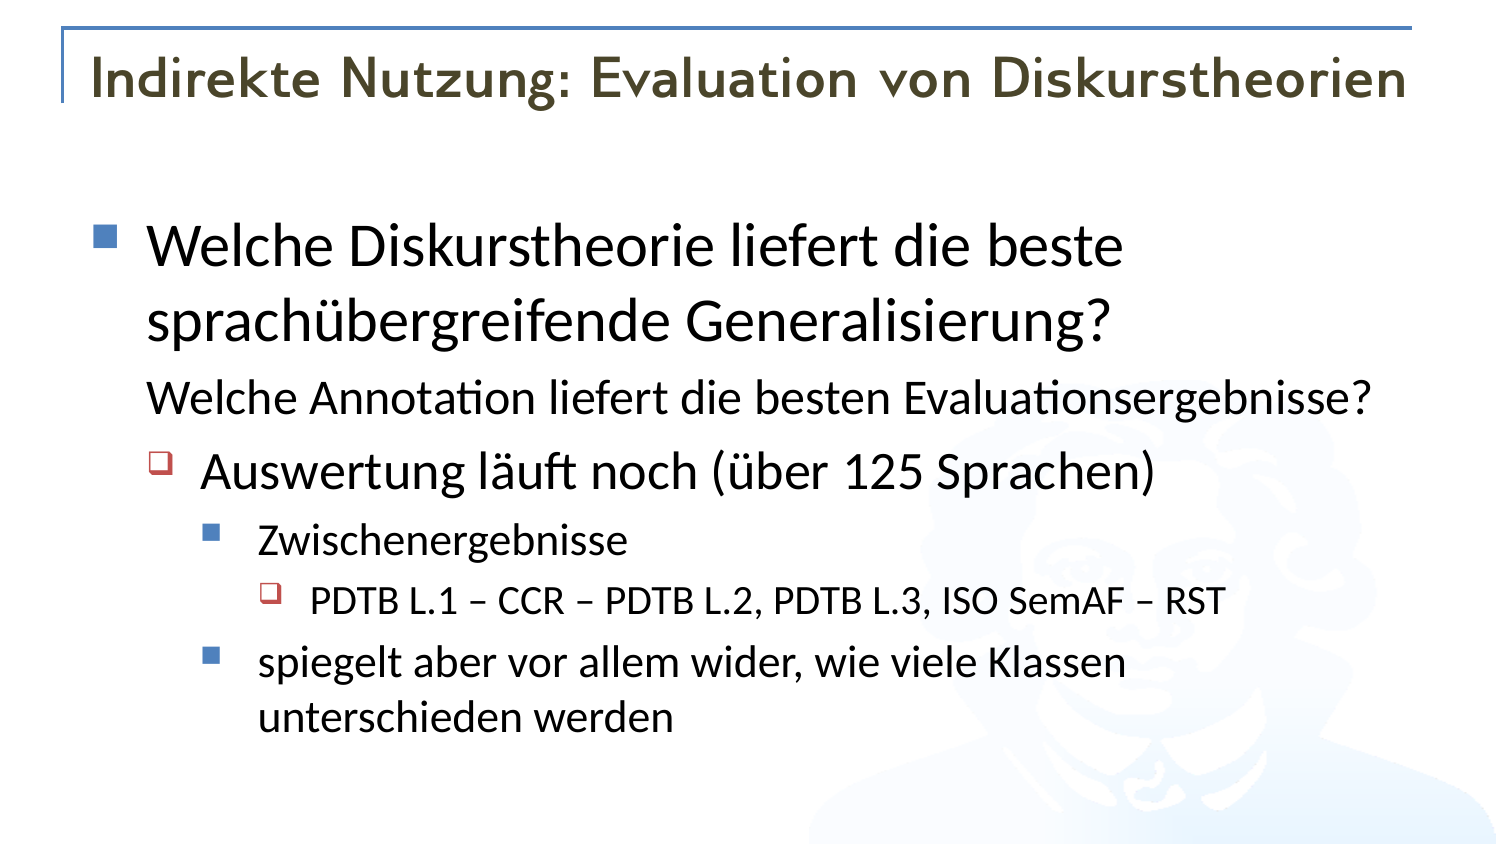

# Indirekte Nutzung: Evaluation von Diskurstheorien
Welche Diskurstheorie liefert die beste sprachübergreifende Generalisierung?
Welche Annotation liefert die besten Evaluationsergebnisse?
Auswertung läuft noch (über 125 Sprachen)
Zwischenergebnisse
PDTB L.1 – CCR – PDTB L.2, PDTB L.3, ISO SemAF – RST
spiegelt aber vor allem wider, wie viele Klassen unterschieden werden